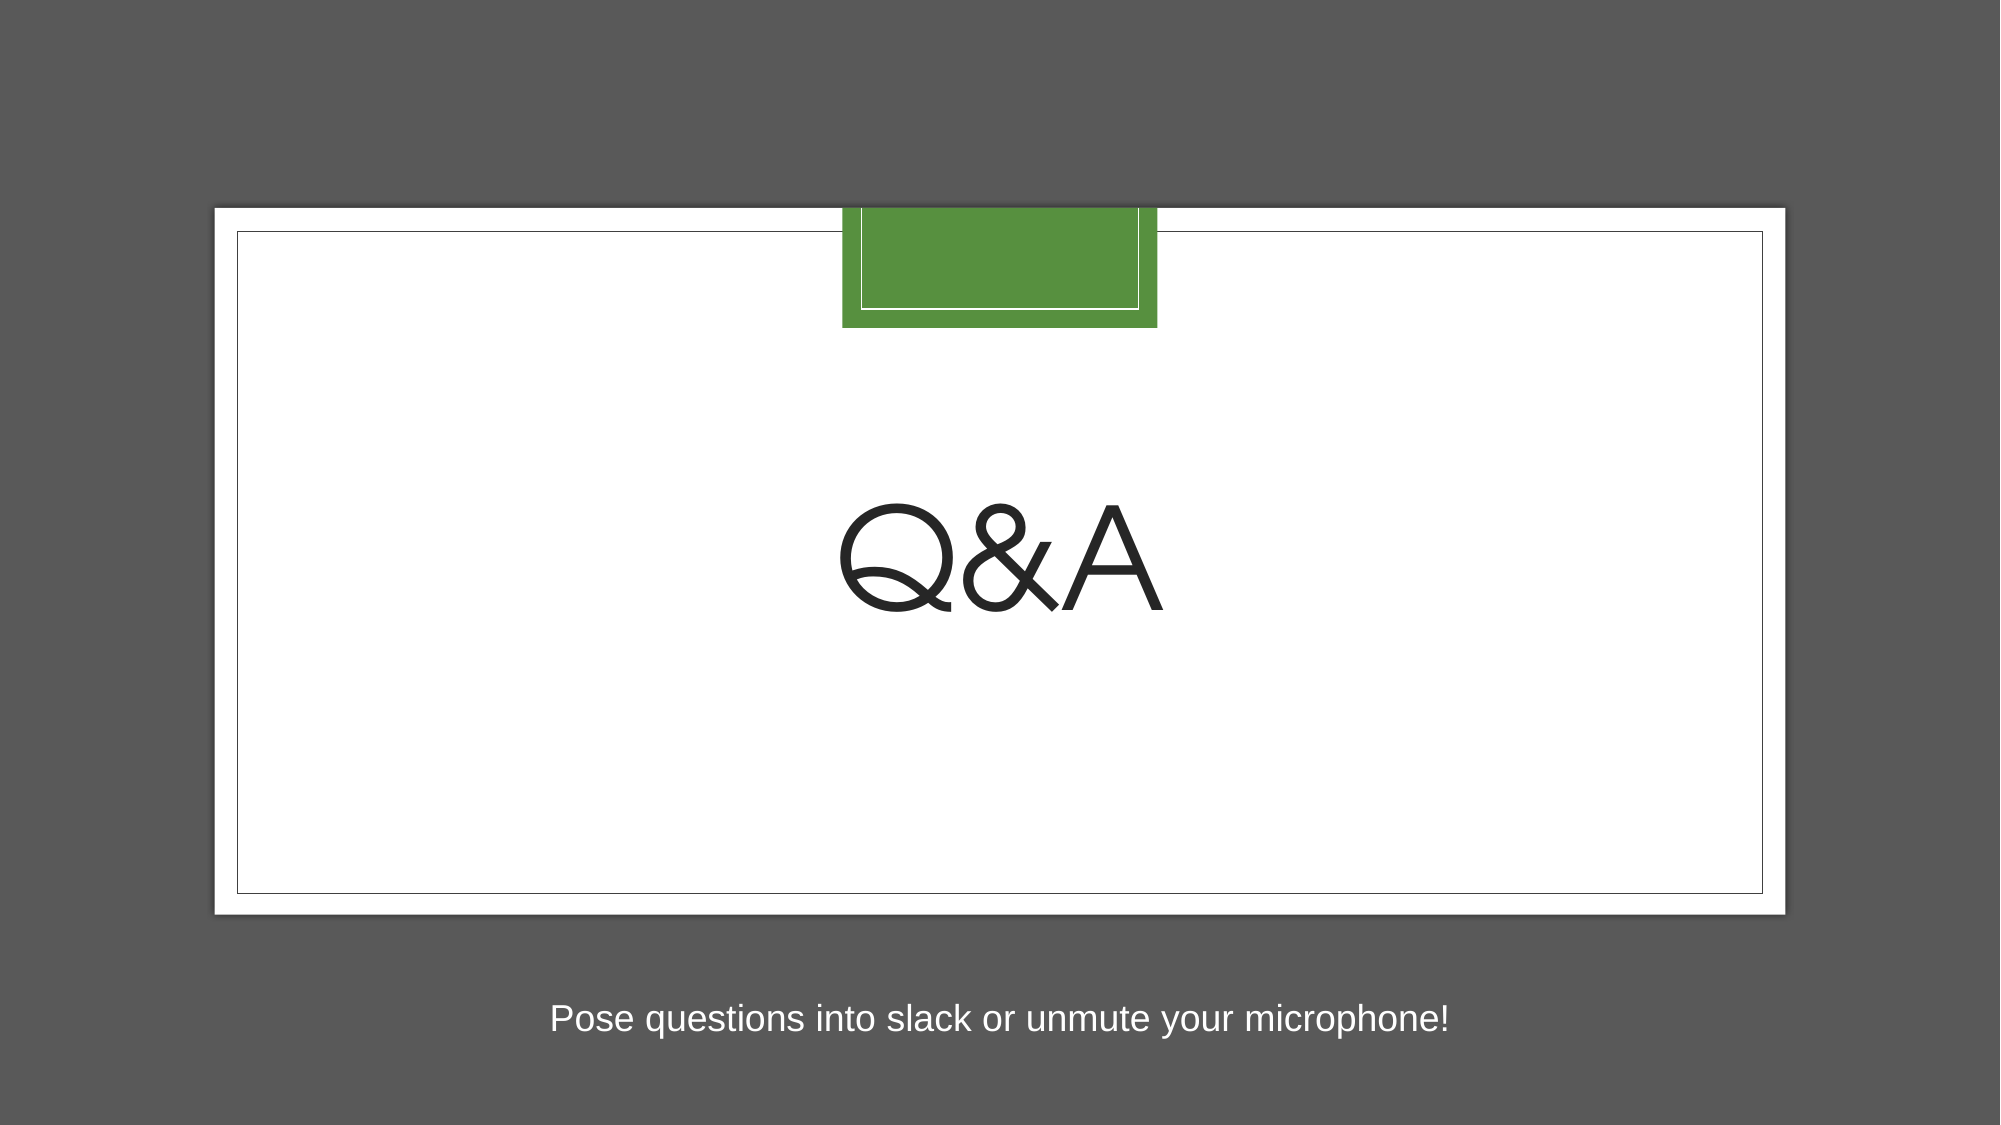

# Q&A
Pose questions into slack or unmute your microphone!